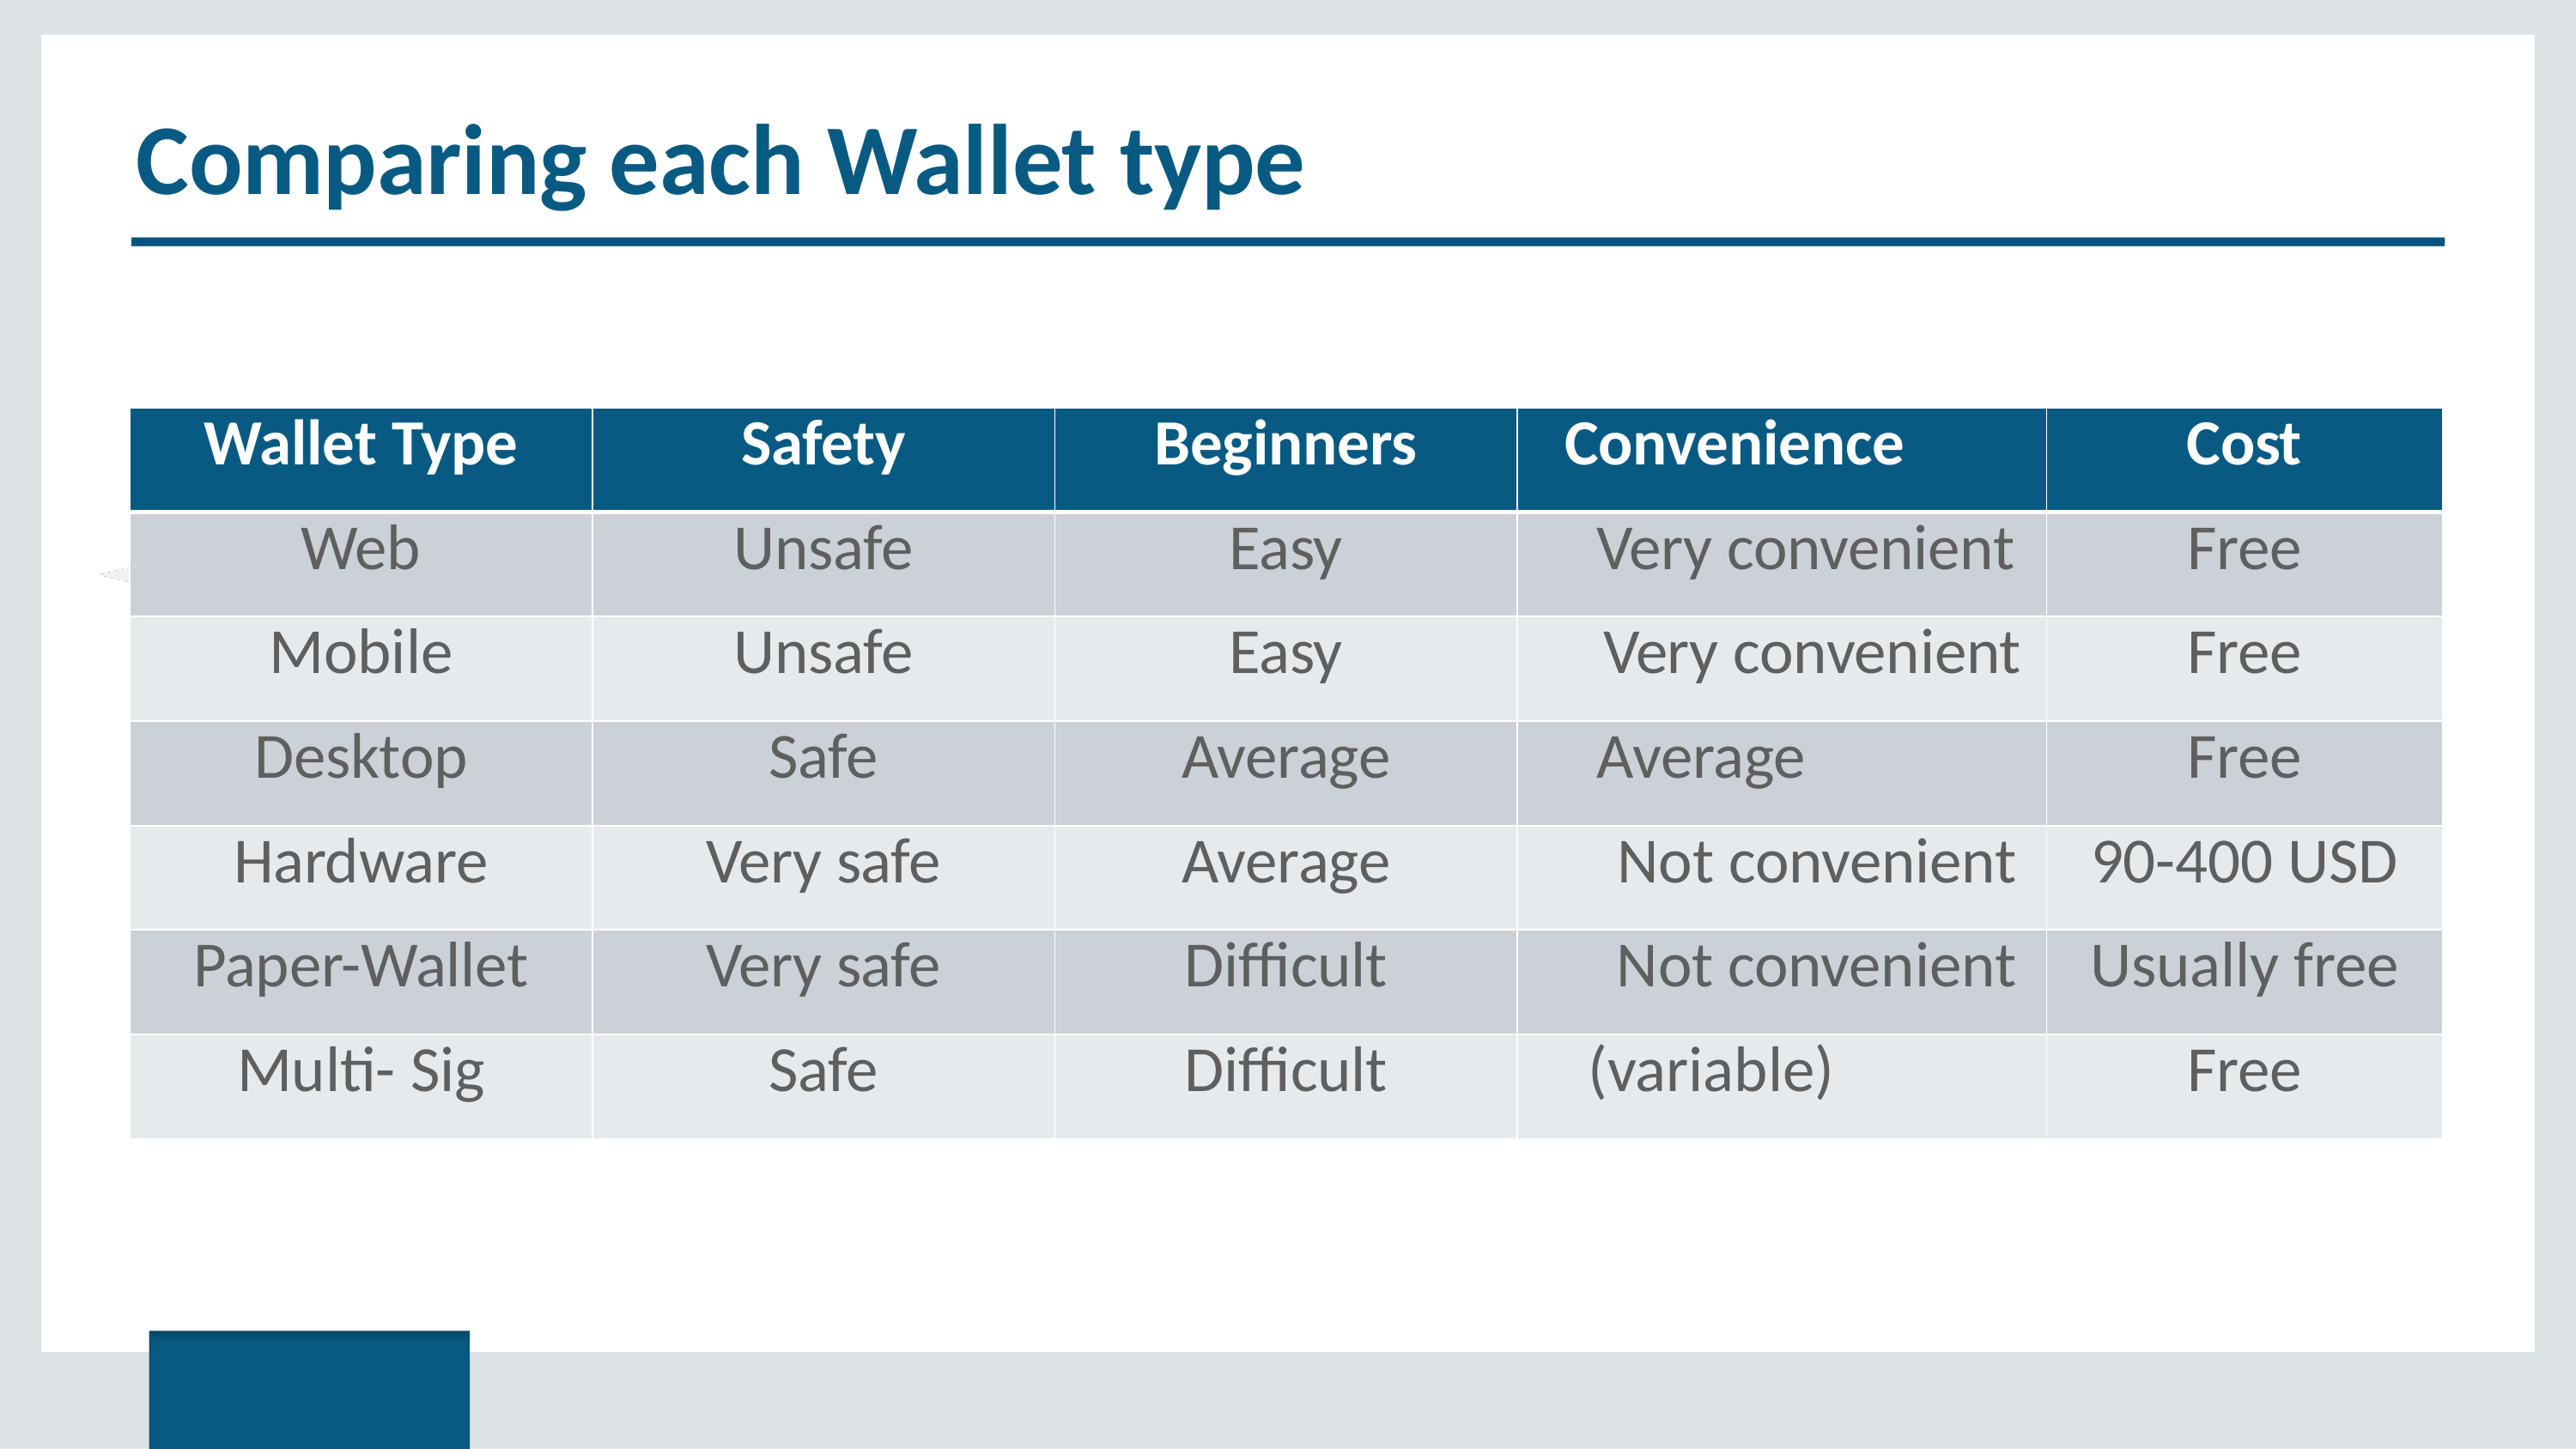

# Comparing each Wallet type

| Wallet Type | Safety | Beginners | Convenience | Cost |
| --- | --- | --- | --- | --- |
| Web | Unsafe | Easy | Very convenient | Free |
| Mobile | Unsafe | Easy | Very convenient | Free |
| Desktop | Safe | Average | Average | Free |
| Hardware | Very safe | Average | Not convenient | 90-400 USD |
| Paper-Wallet | Very safe | Difficult | Not convenient | Usually free |
| Multi- Sig | Safe | Difficult | (variable) | Free |